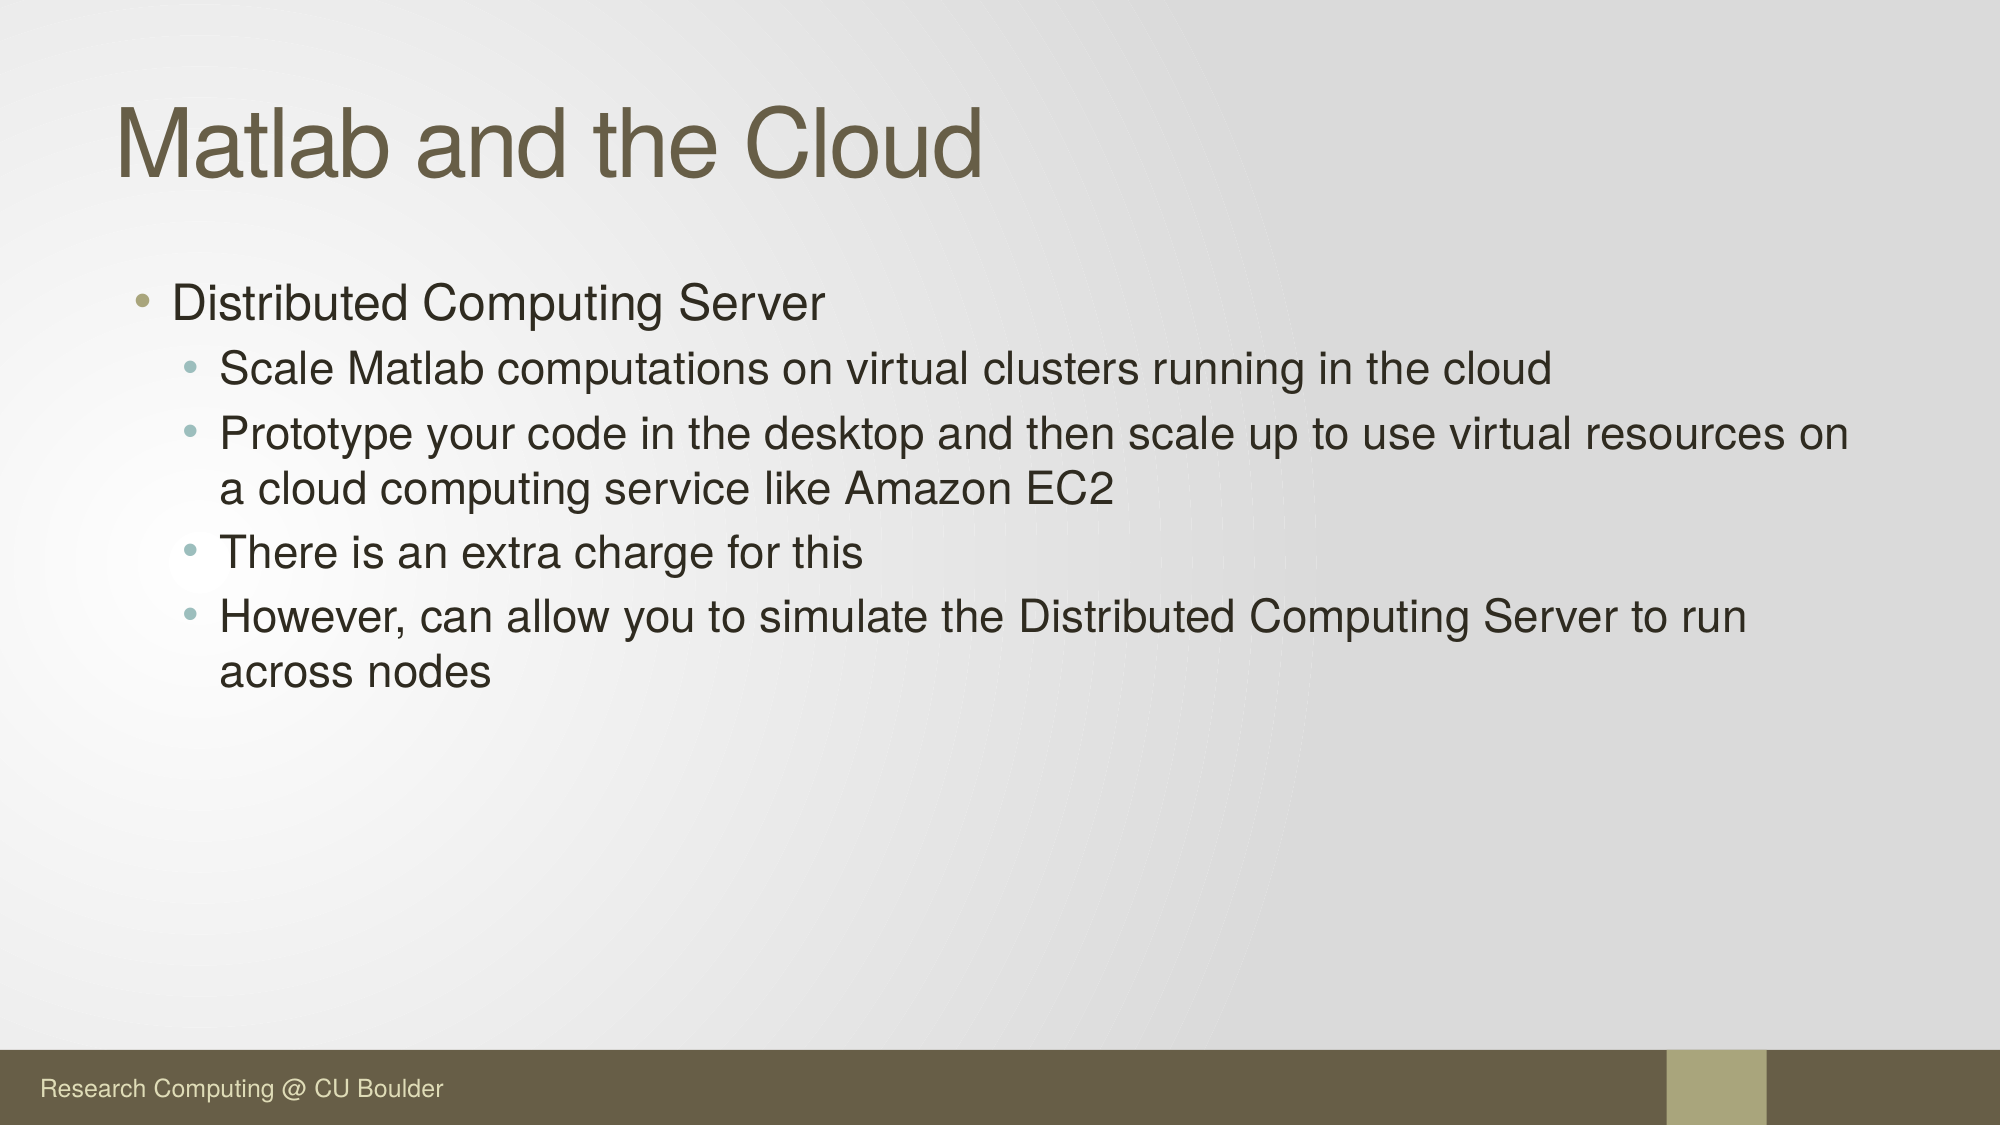

# Matlab and the Cloud
Distributed Computing Server
Scale Matlab computations on virtual clusters running in the cloud
Prototype your code in the desktop and then scale up to use virtual resources on a cloud computing service like Amazon EC2
There is an extra charge for this
However, can allow you to simulate the Distributed Computing Server to run across nodes